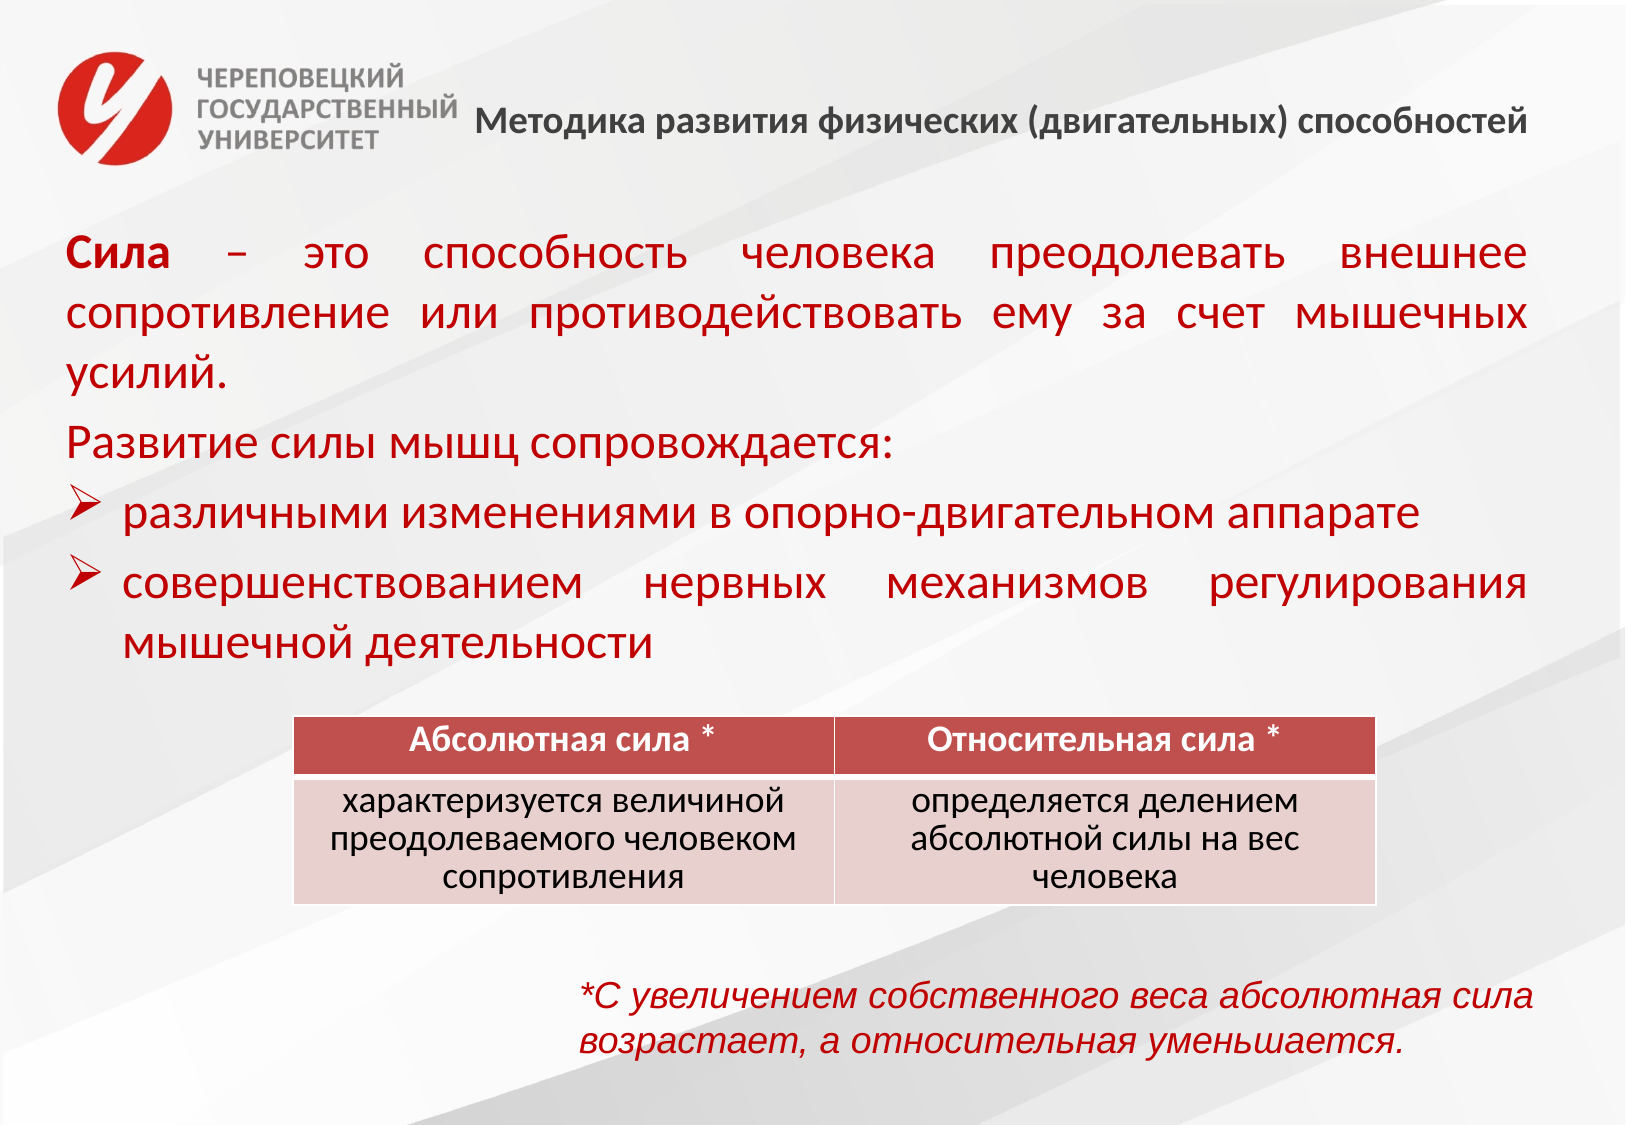

# Методика развития физических (двигательных) способностей
Сила – это способность человека преодолевать внешнее сопротивление или противодействовать ему за счет мышечных усилий.
Развитие силы мышц сопровождается:
различными изменениями в опорно-двигательном аппарате
совершенствованием нервных механизмов регулирования мышечной деятельности

| Абсолютная сила \* | Относительная сила \* |
| --- | --- |
| характеризуется величиной преодолеваемого человеком сопротивления | определяется делением абсолютной силы на вес человека |
*С увеличением собственного веса абсолютная сила возрастает, а относительная уменьшается.